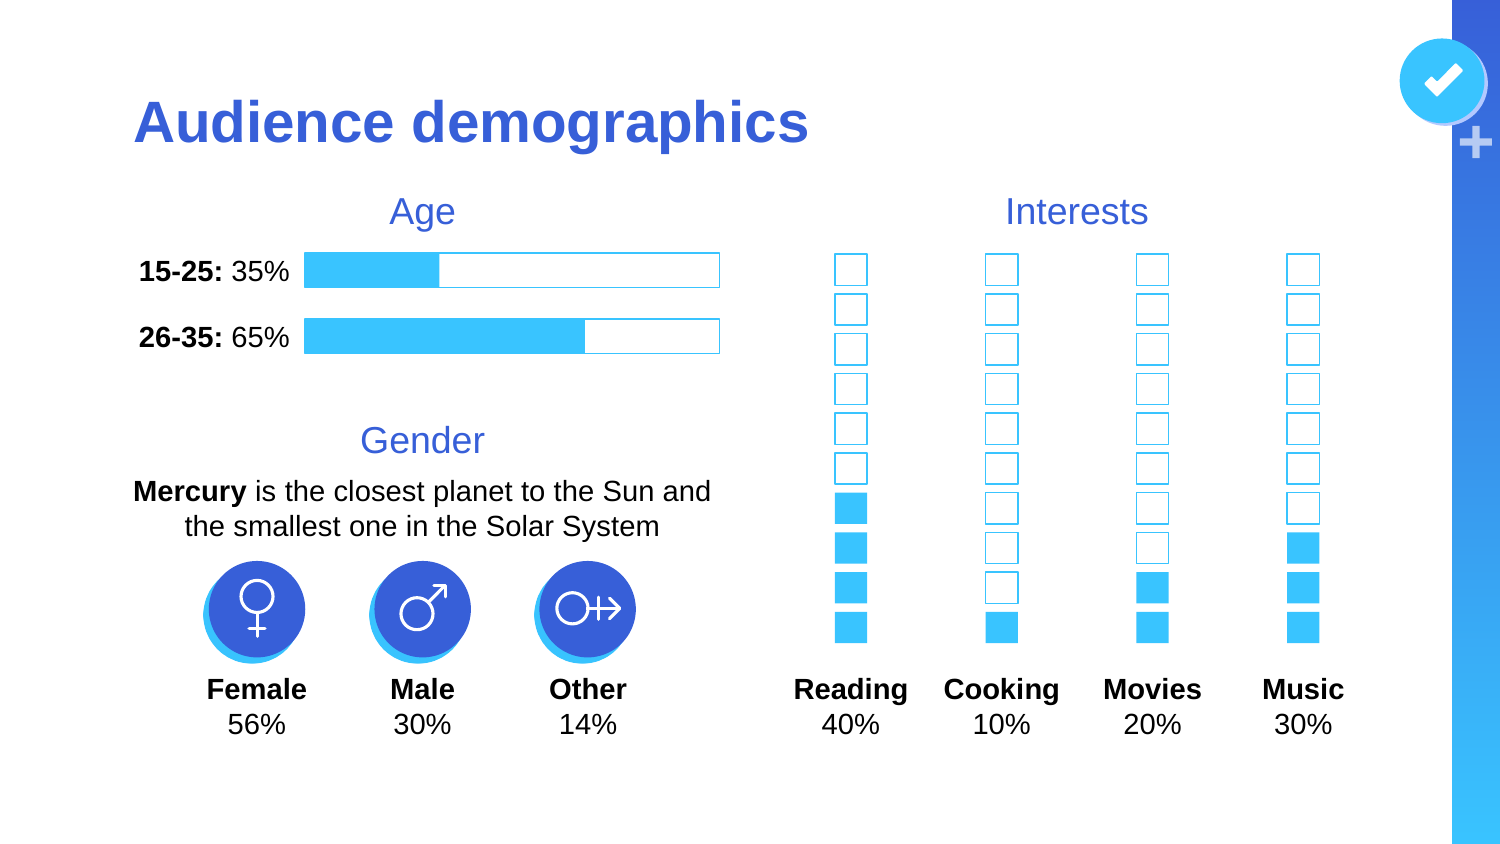

# Audience demographics
Age
Interests
15-25: 35%

26-35: 65%

Gender

Mercury is the closest planet to the Sun and the smallest one in the Solar System

Female 56%
Male
30%
Other
14%
Reading 40%
Cooking 10%
Movies
20%
Music 30%